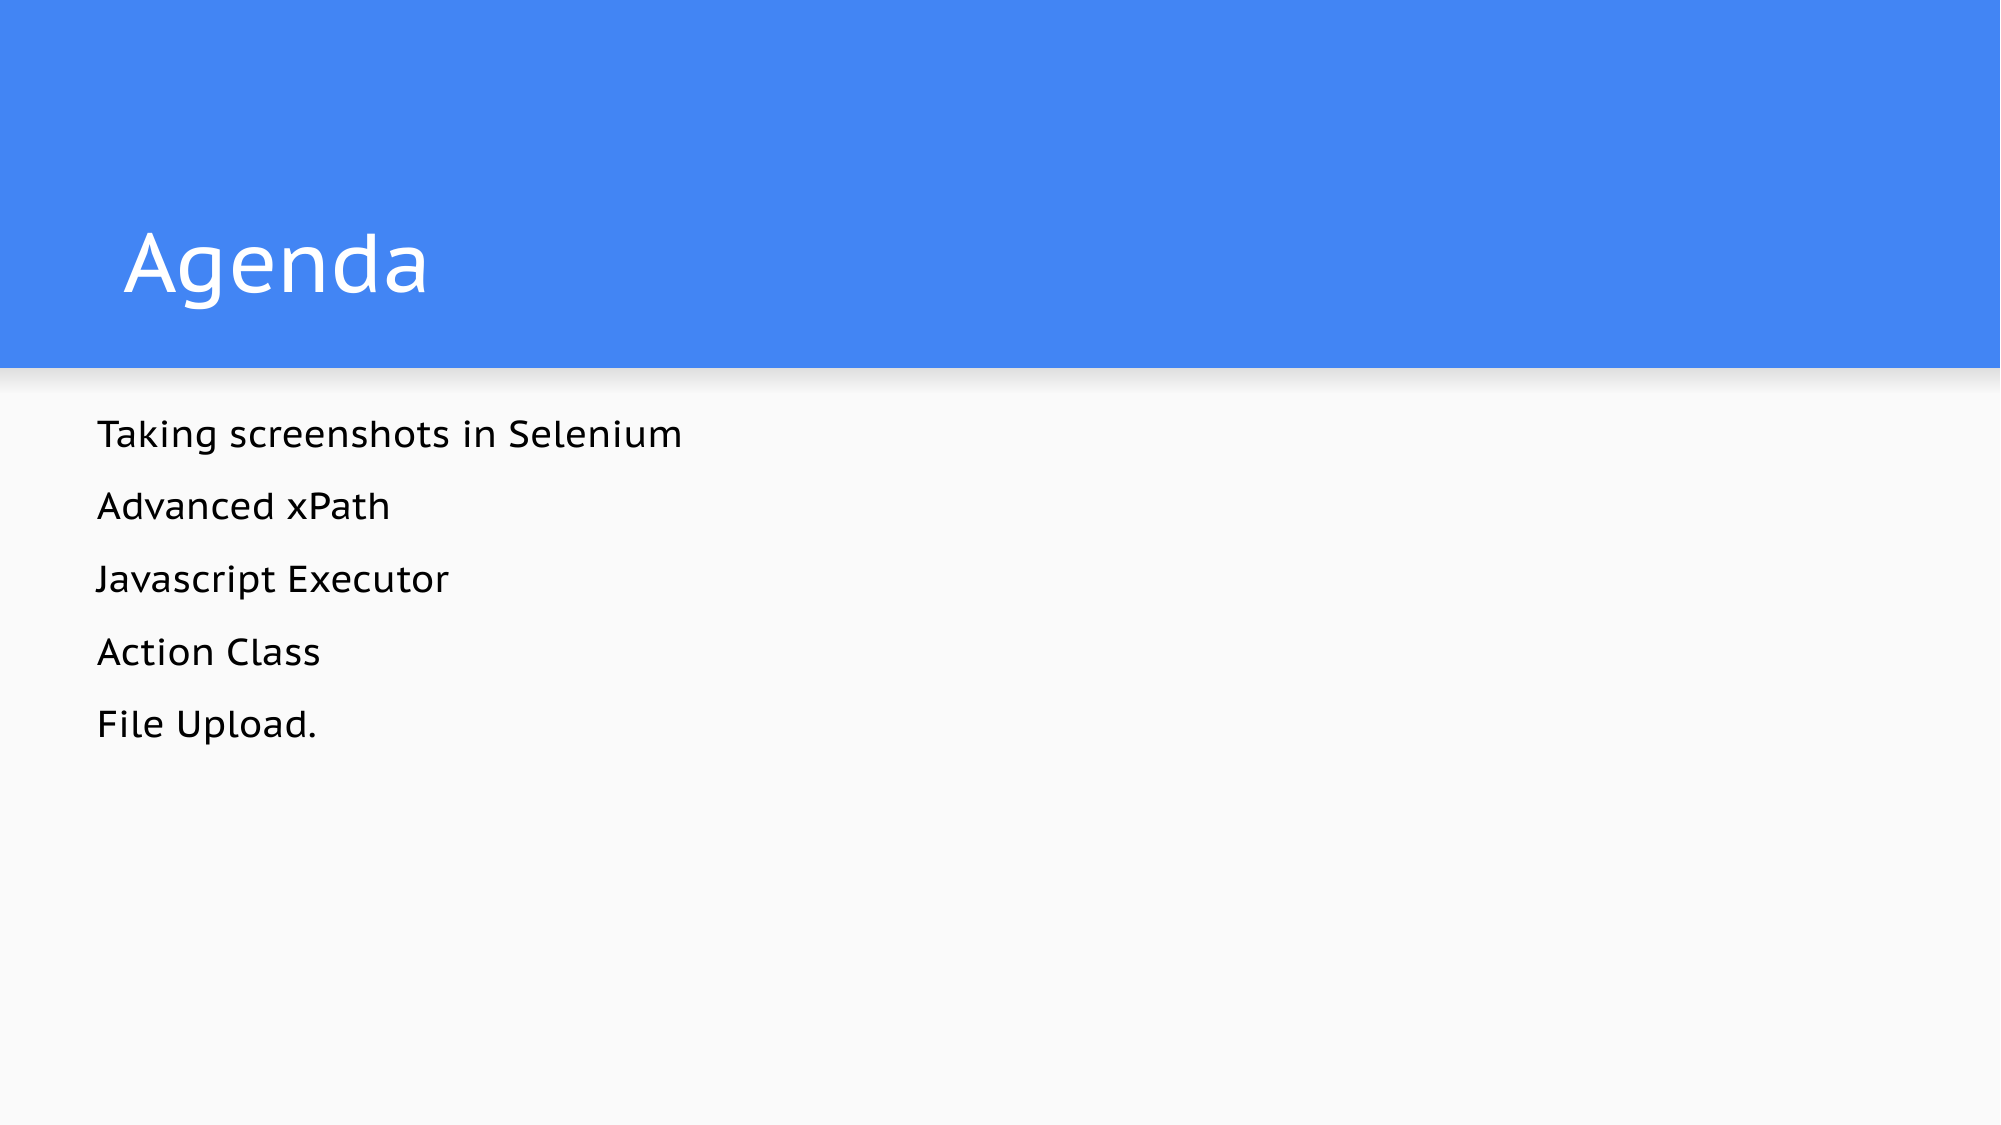

# Agenda
Taking screenshots in Selenium
Advanced xPath
Javascript Executor
Action Class
File Upload.